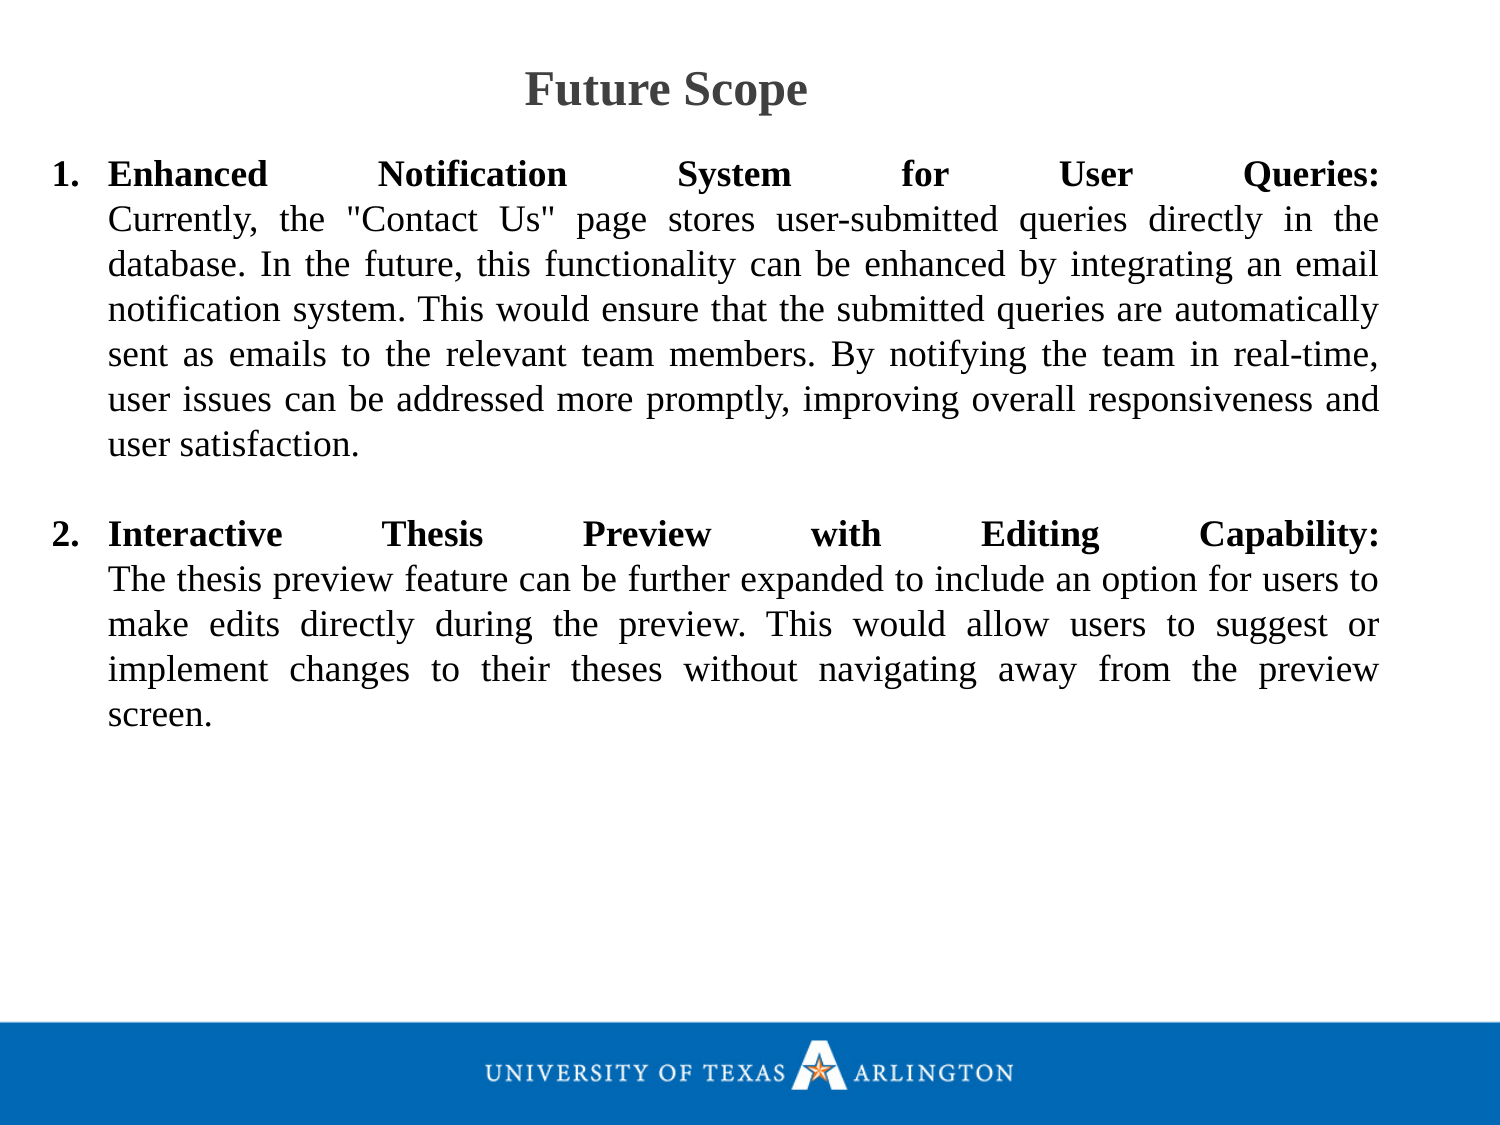

Future Scope
Enhanced Notification System for User Queries:
Currently, the "Contact Us" page stores user-submitted queries directly in the database. In the future, this functionality can be enhanced by integrating an email notification system. This would ensure that the submitted queries are automatically sent as emails to the relevant team members. By notifying the team in real-time, user issues can be addressed more promptly, improving overall responsiveness and user satisfaction.

Interactive Thesis Preview with Editing Capability:
The thesis preview feature can be further expanded to include an option for users to make edits directly during the preview. This would allow users to suggest or implement changes to their theses without navigating away from the preview screen.